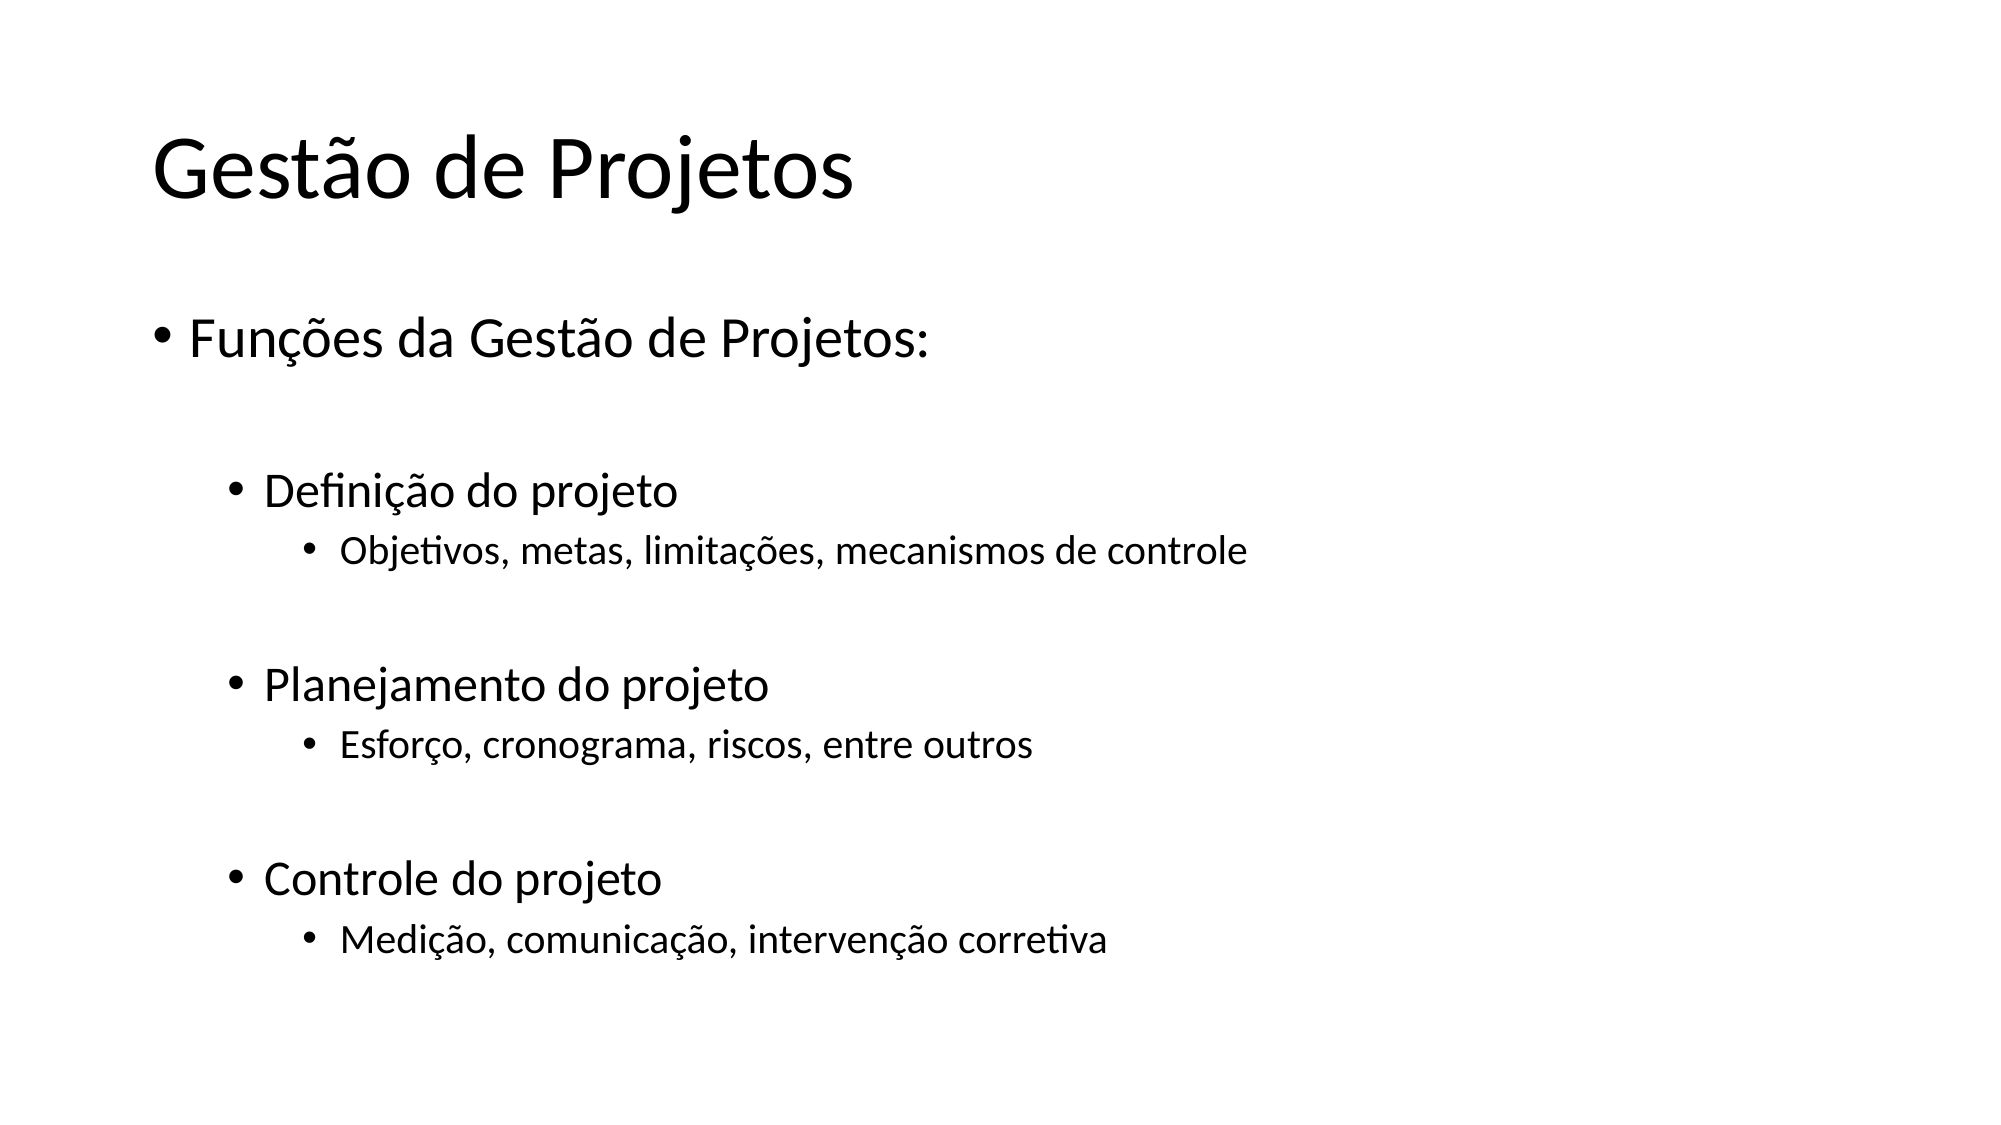

# Gestão de Projetos
Funções da Gestão de Projetos:

Definição do projeto
Objetivos, metas, limitações, mecanismos de controle

Planejamento do projeto
Esforço, cronograma, riscos, entre outros

Controle do projeto
Medição, comunicação, intervenção corretiva